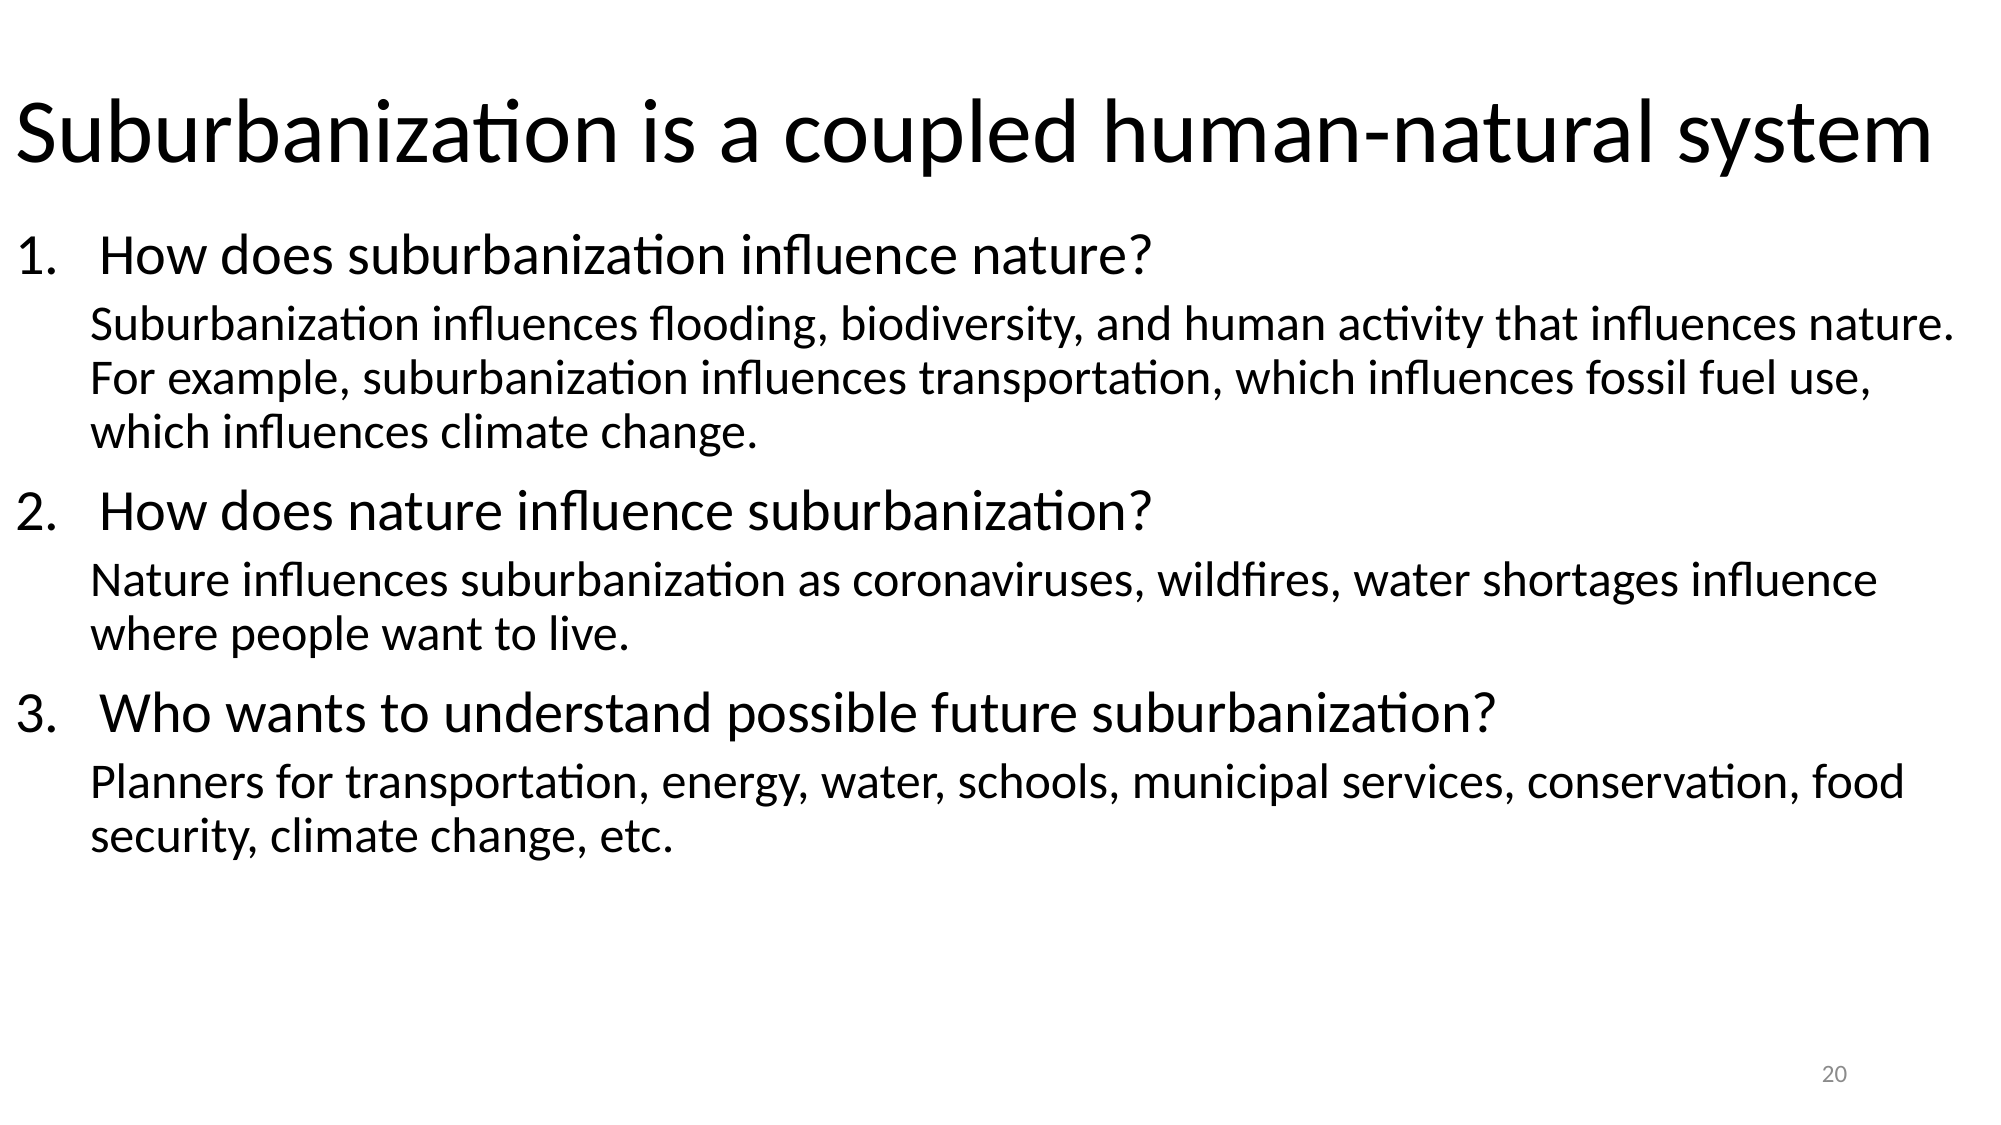

# Suburbanization is a coupled human-natural system
How does suburbanization influence nature?
Suburbanization influences flooding, biodiversity, and human activity that influences nature. For example, suburbanization influences transportation, which influences fossil fuel use, which influences climate change.
How does nature influence suburbanization?
Nature influences suburbanization as coronaviruses, wildfires, water shortages influence where people want to live.
Who wants to understand possible future suburbanization?
Planners for transportation, energy, water, schools, municipal services, conservation, food security, climate change, etc.
20